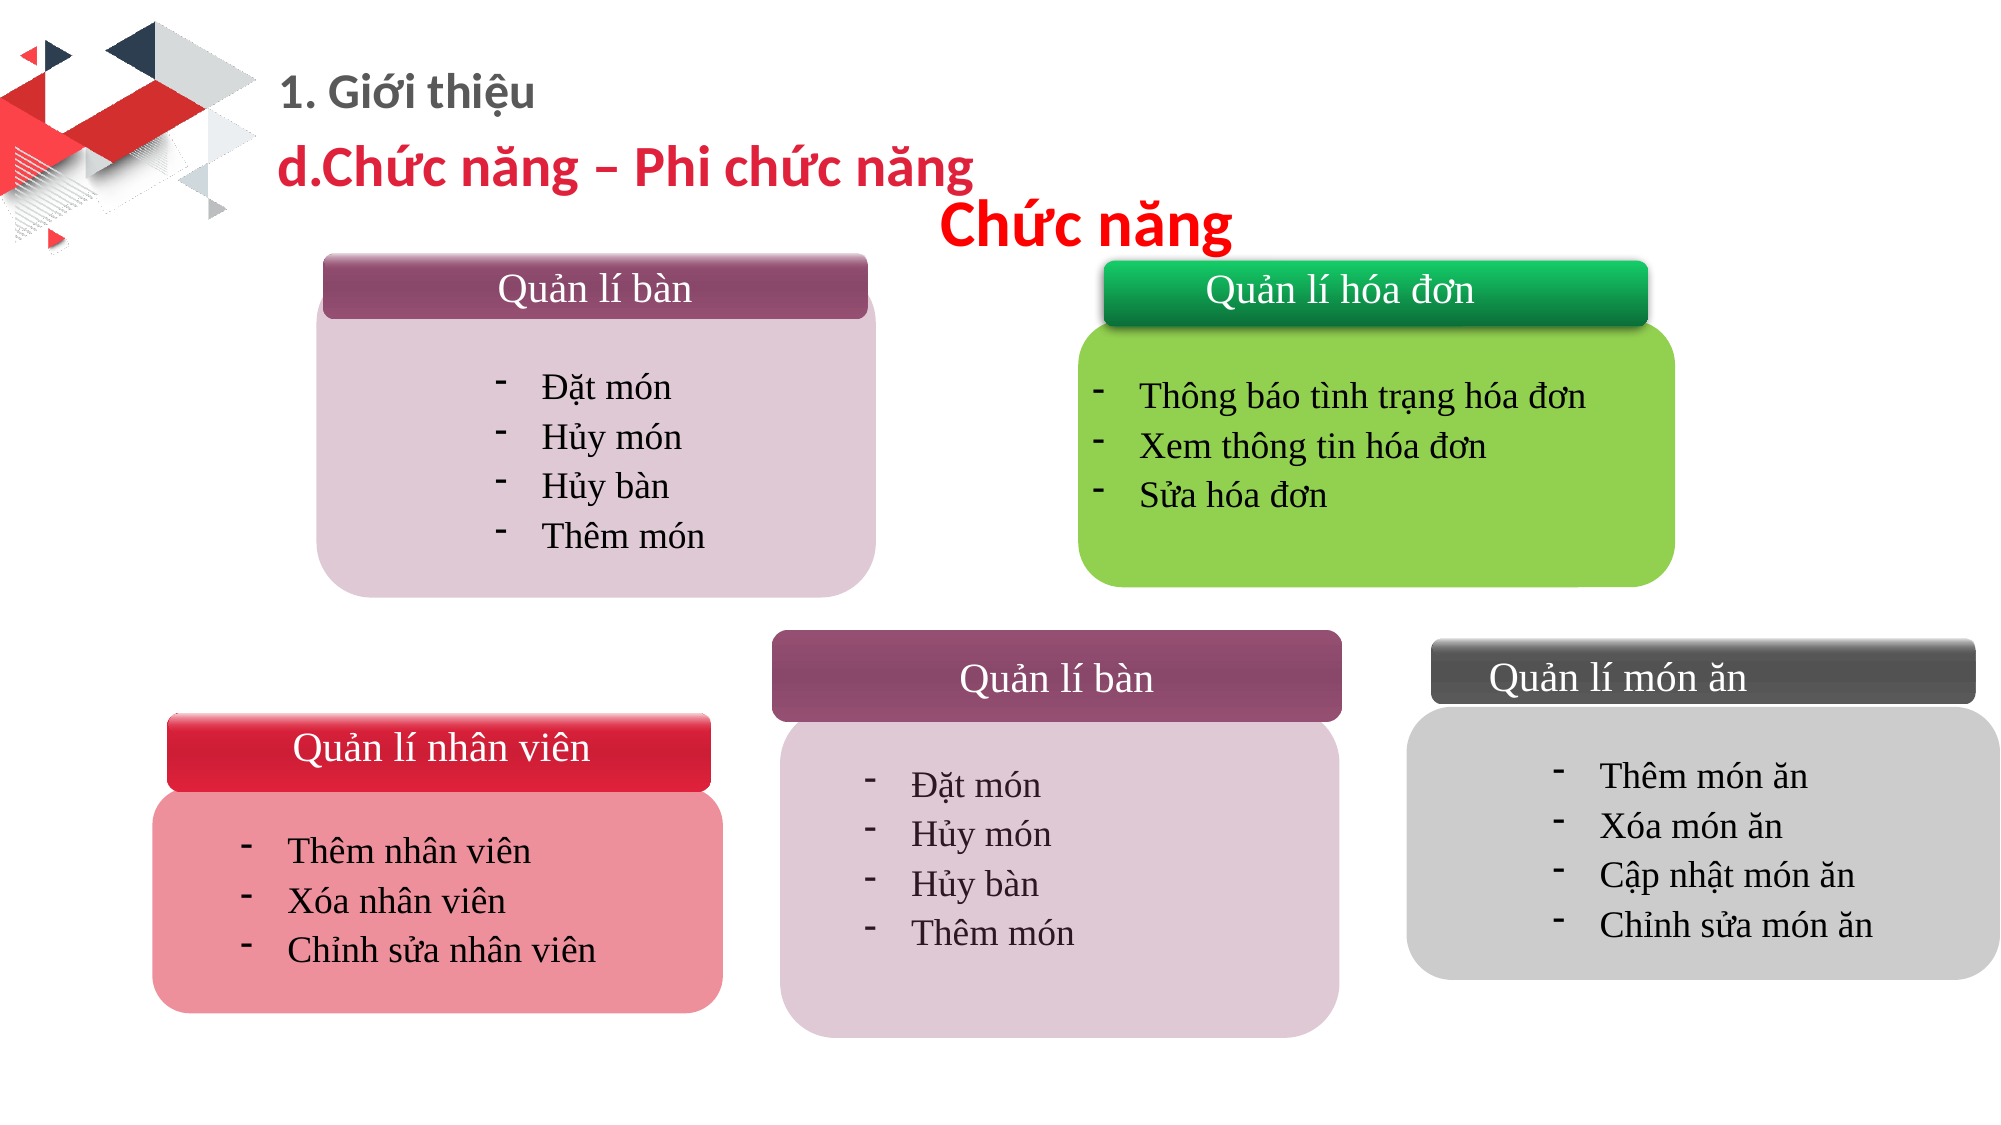

1. Giới thiệu
d.Chức năng – Phi chức năng
Chức năng
Quản lí bàn

 Quản lí hóa đơn

Đặt món
Hủy món
Hủy bàn
Thêm món
Thông báo tình trạng hóa đơn
Xem thông tin hóa đơn
Sửa hóa đơn
Quản lí bàn

 Quản lí món ăn

Quản lí nhân viên
Thêm món ăn
Xóa món ăn
Cập nhật món ăn
Chỉnh sửa món ăn
Đặt món
Hủy món
Hủy bàn
Thêm món

Thêm nhân viên
Xóa nhân viên
Chỉnh sửa nhân viên